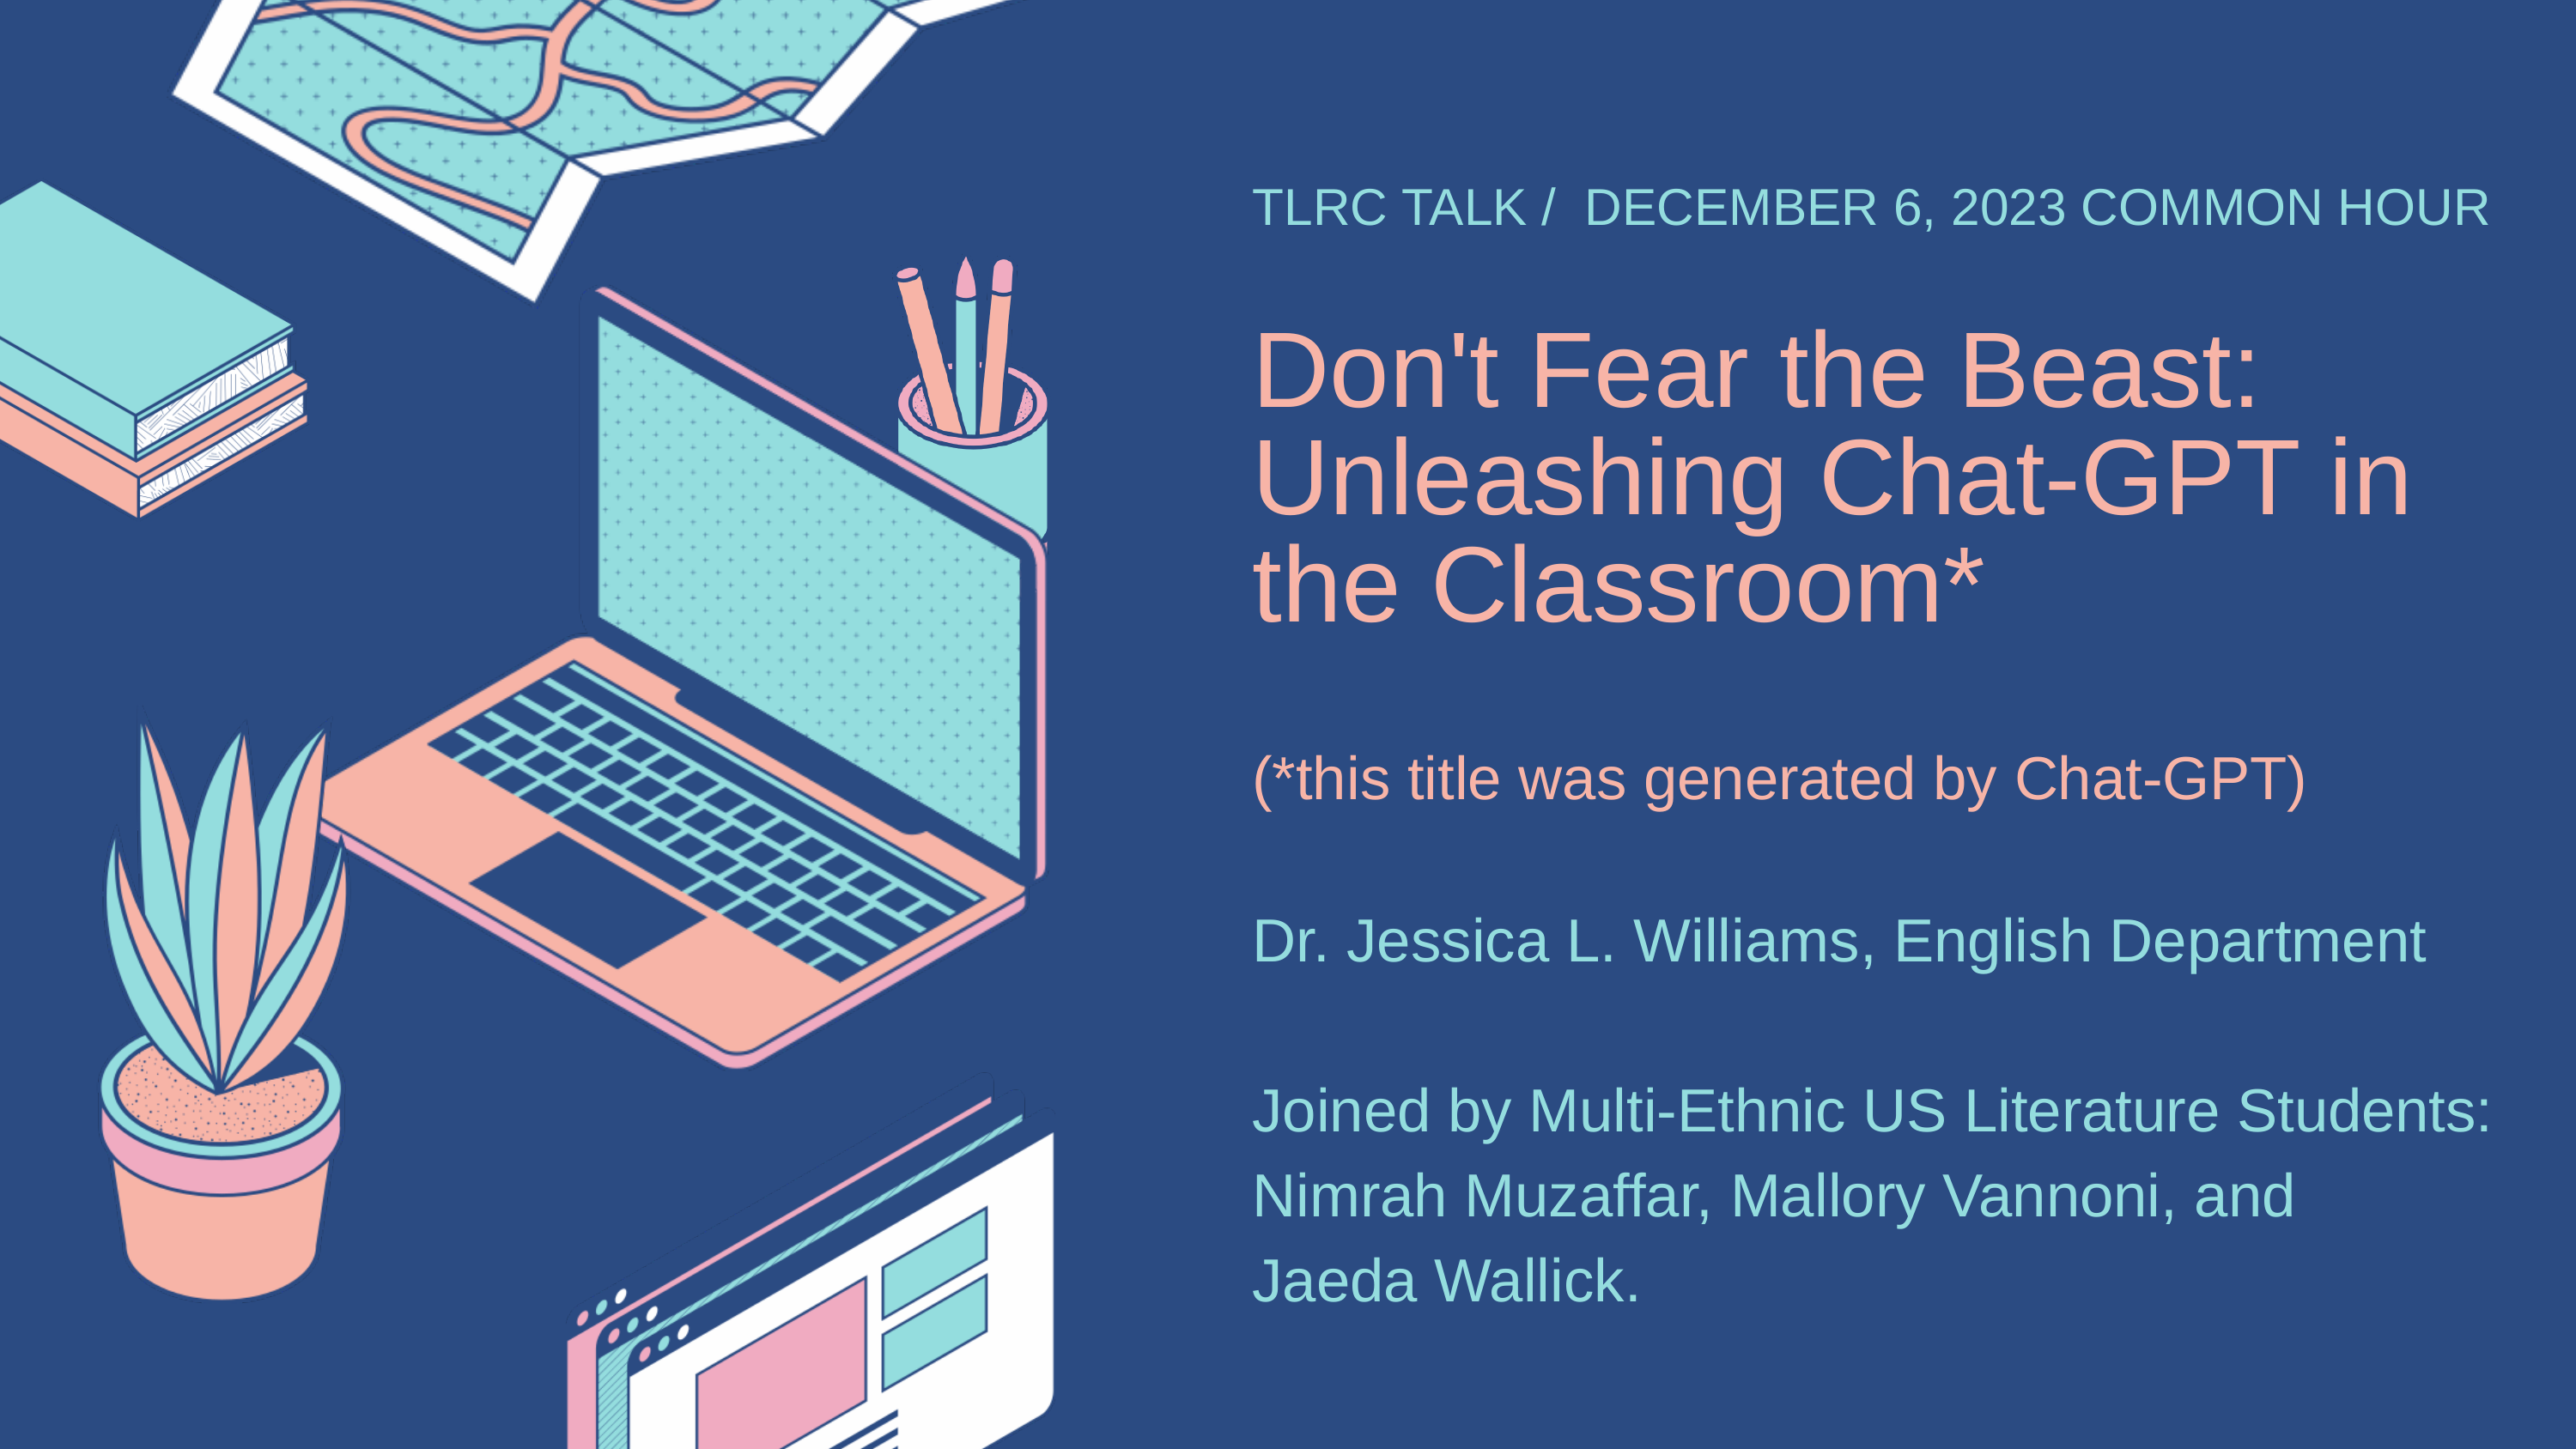

TLRC TALK /  DECEMBER 6, 2023 COMMON HOUR
Don't Fear the Beast: Unleashing Chat-GPT in the Classroom*

(*this title was generated by Chat-GPT)
Dr. Jessica L. Williams, English Department

Joined by Multi-Ethnic US Literature Students:
Nimrah Muzaffar, Mallory Vannoni, and
Jaeda Wallick.